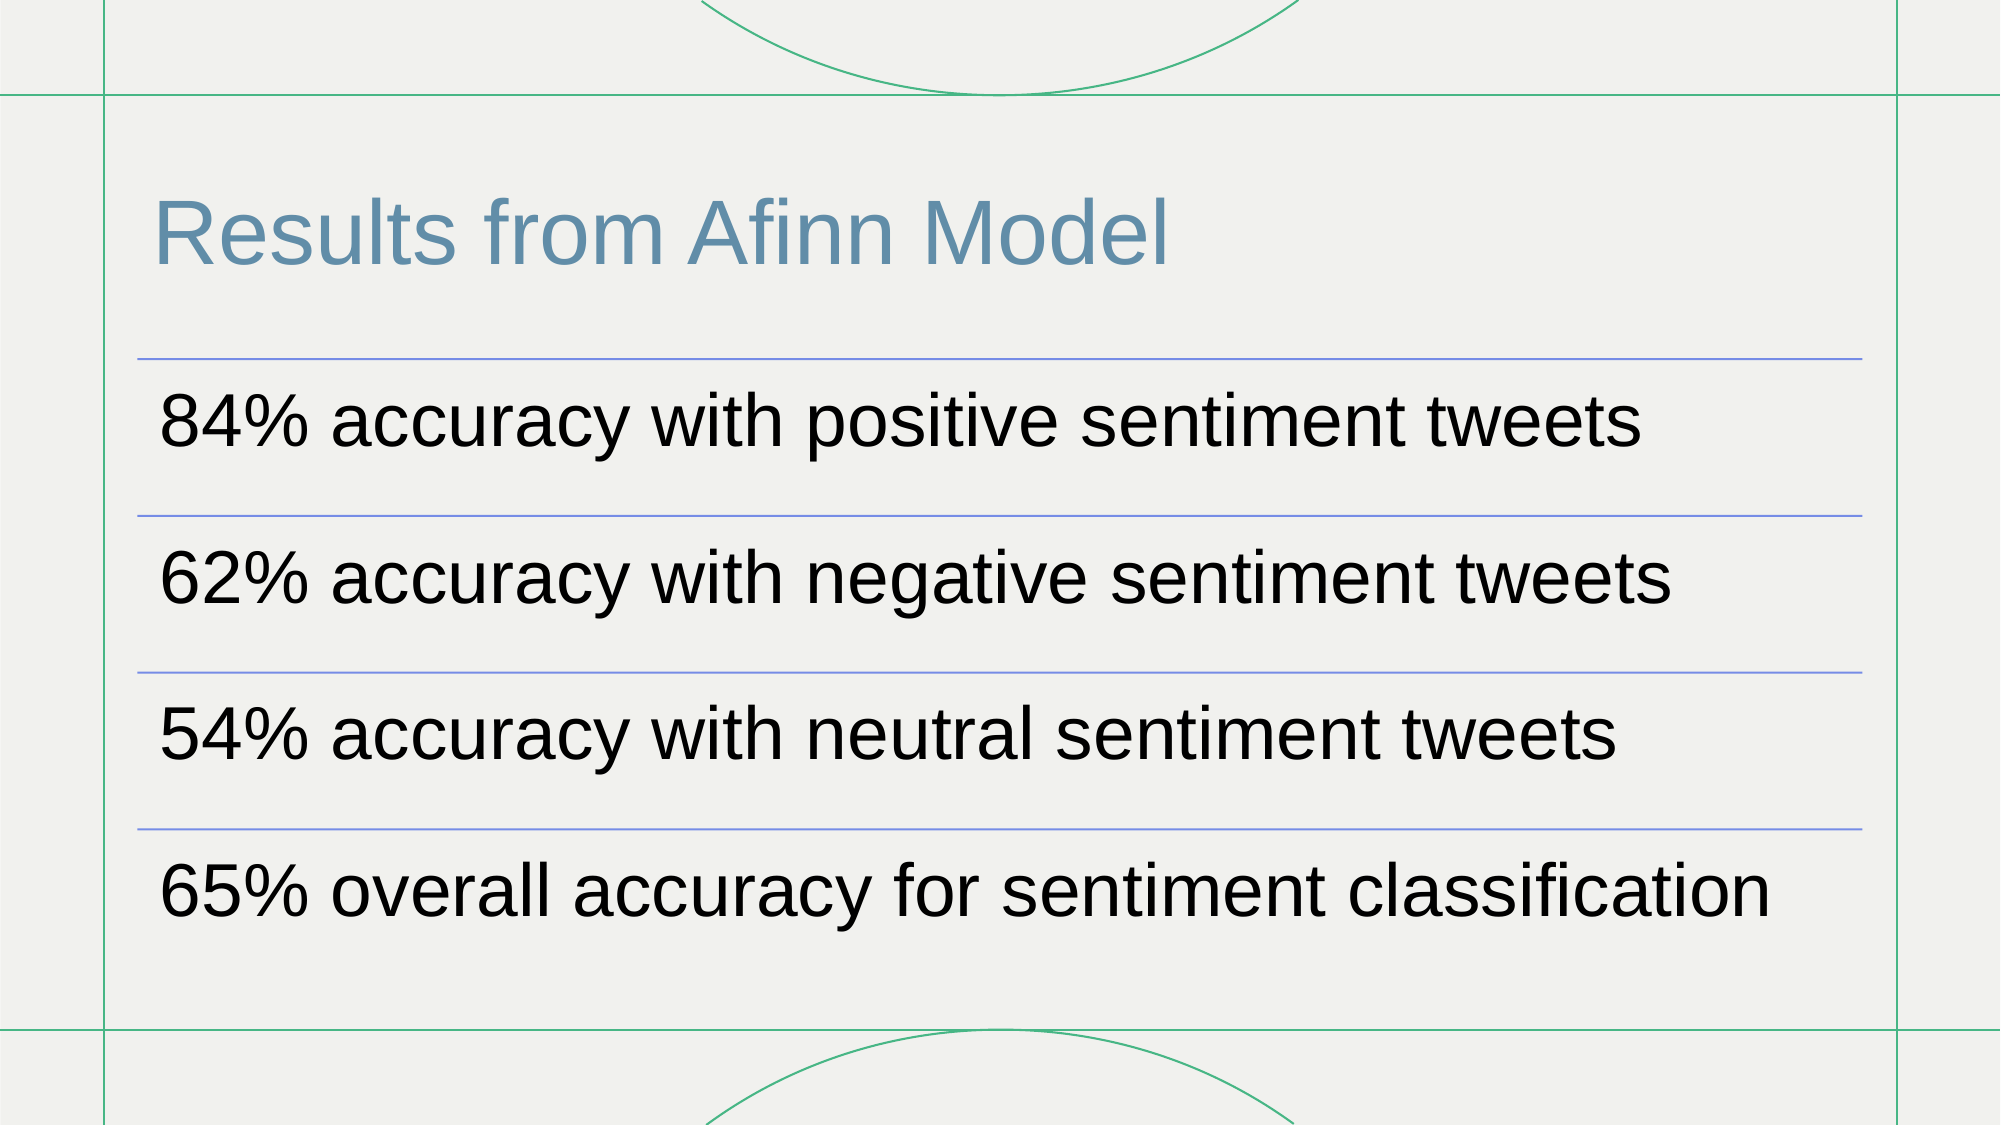

# Results from Afinn Model
84% accuracy with positive sentiment tweets
62% accuracy with negative sentiment tweets
54% accuracy with neutral sentiment tweets
65% overall accuracy for sentiment classification